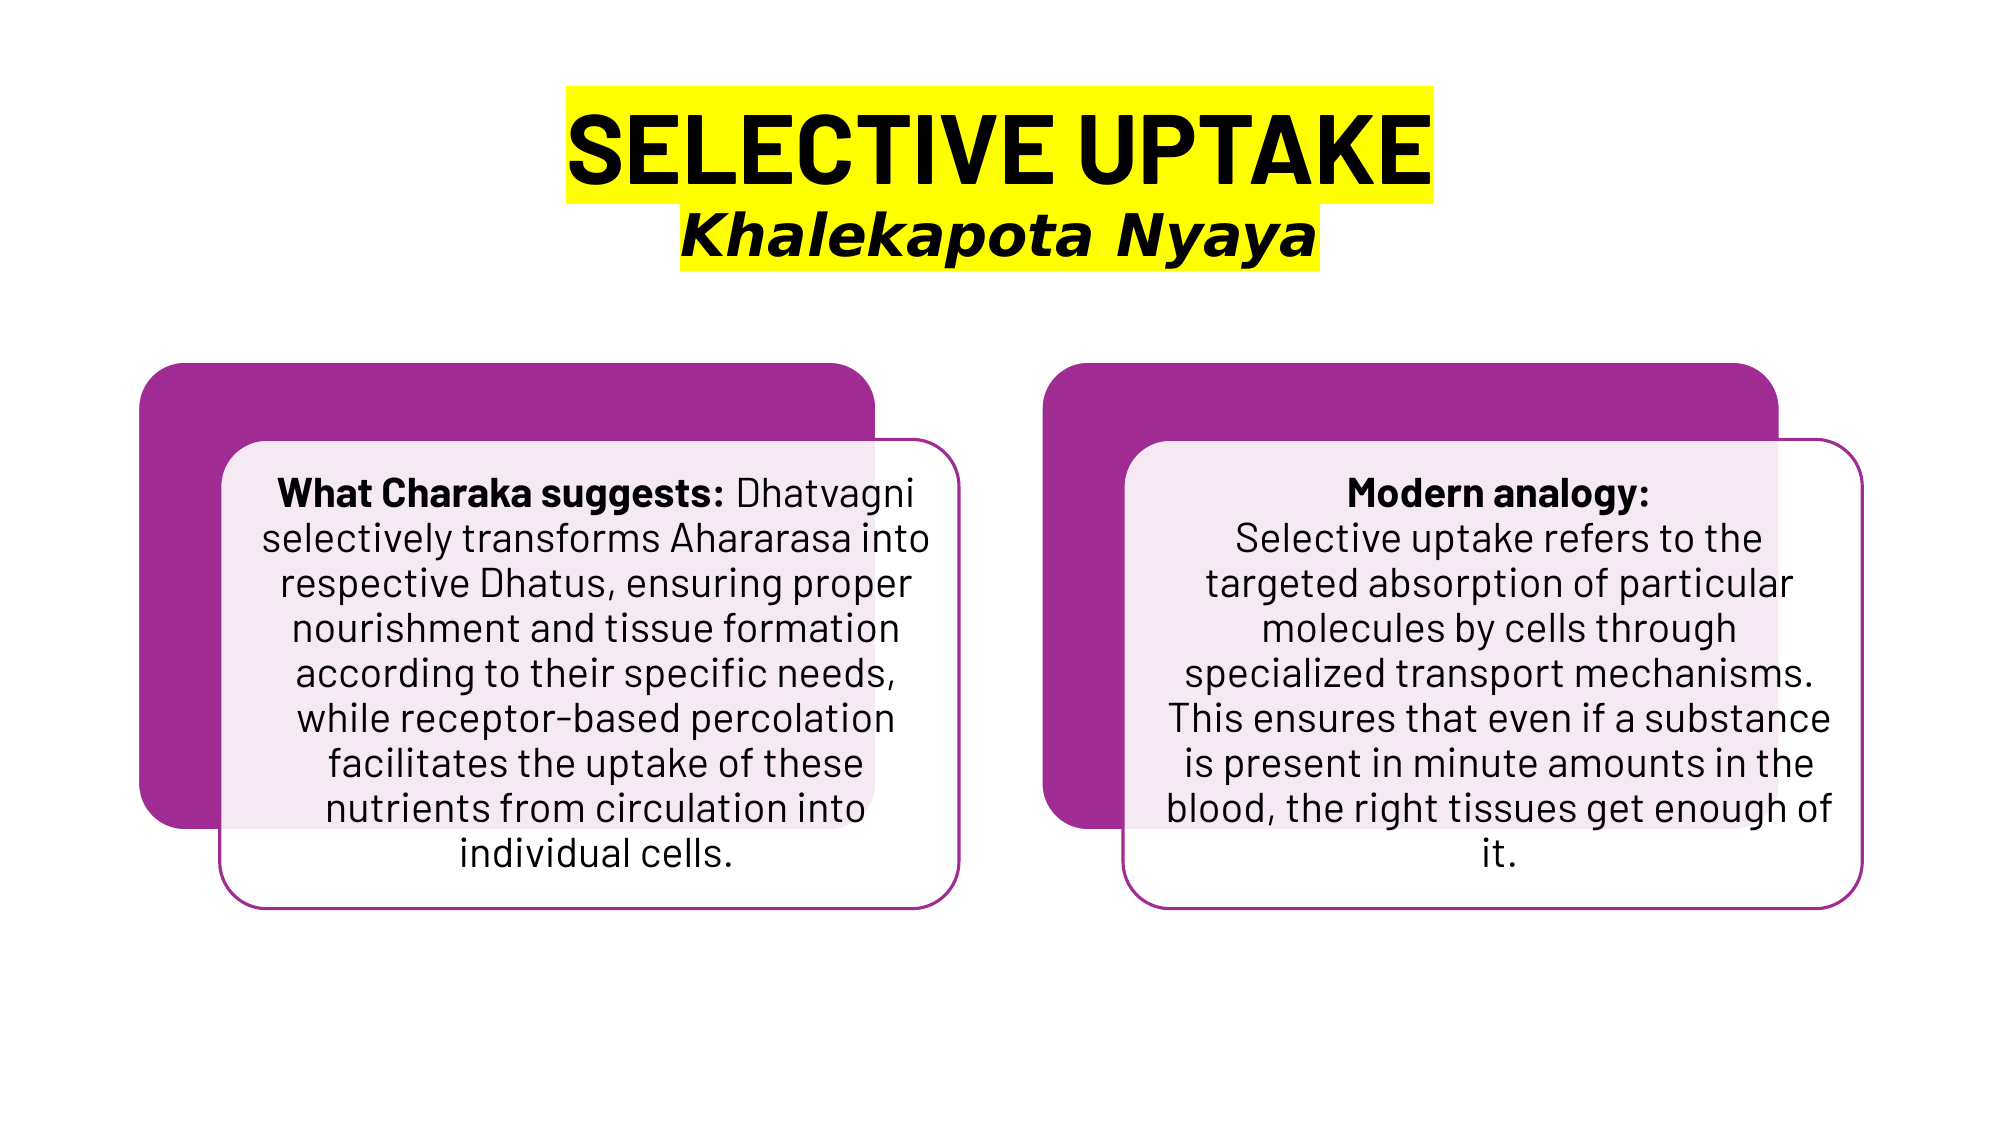

# SELECTIVE UPTAKE Khalekapota Nyaya
What Charaka suggests: Dhatvagni selectively transforms Ahararasa into respective Dhatus, ensuring proper nourishment and tissue formation according to their specific needs, while receptor-based percolation facilitates the uptake of these nutrients from circulation into individual cells.
Modern analogy:
Selective uptake refers to the targeted absorption of particular molecules by cells through specialized transport mechanisms. This ensures that even if a substance is present in minute amounts in the blood, the right tissues get enough of it.